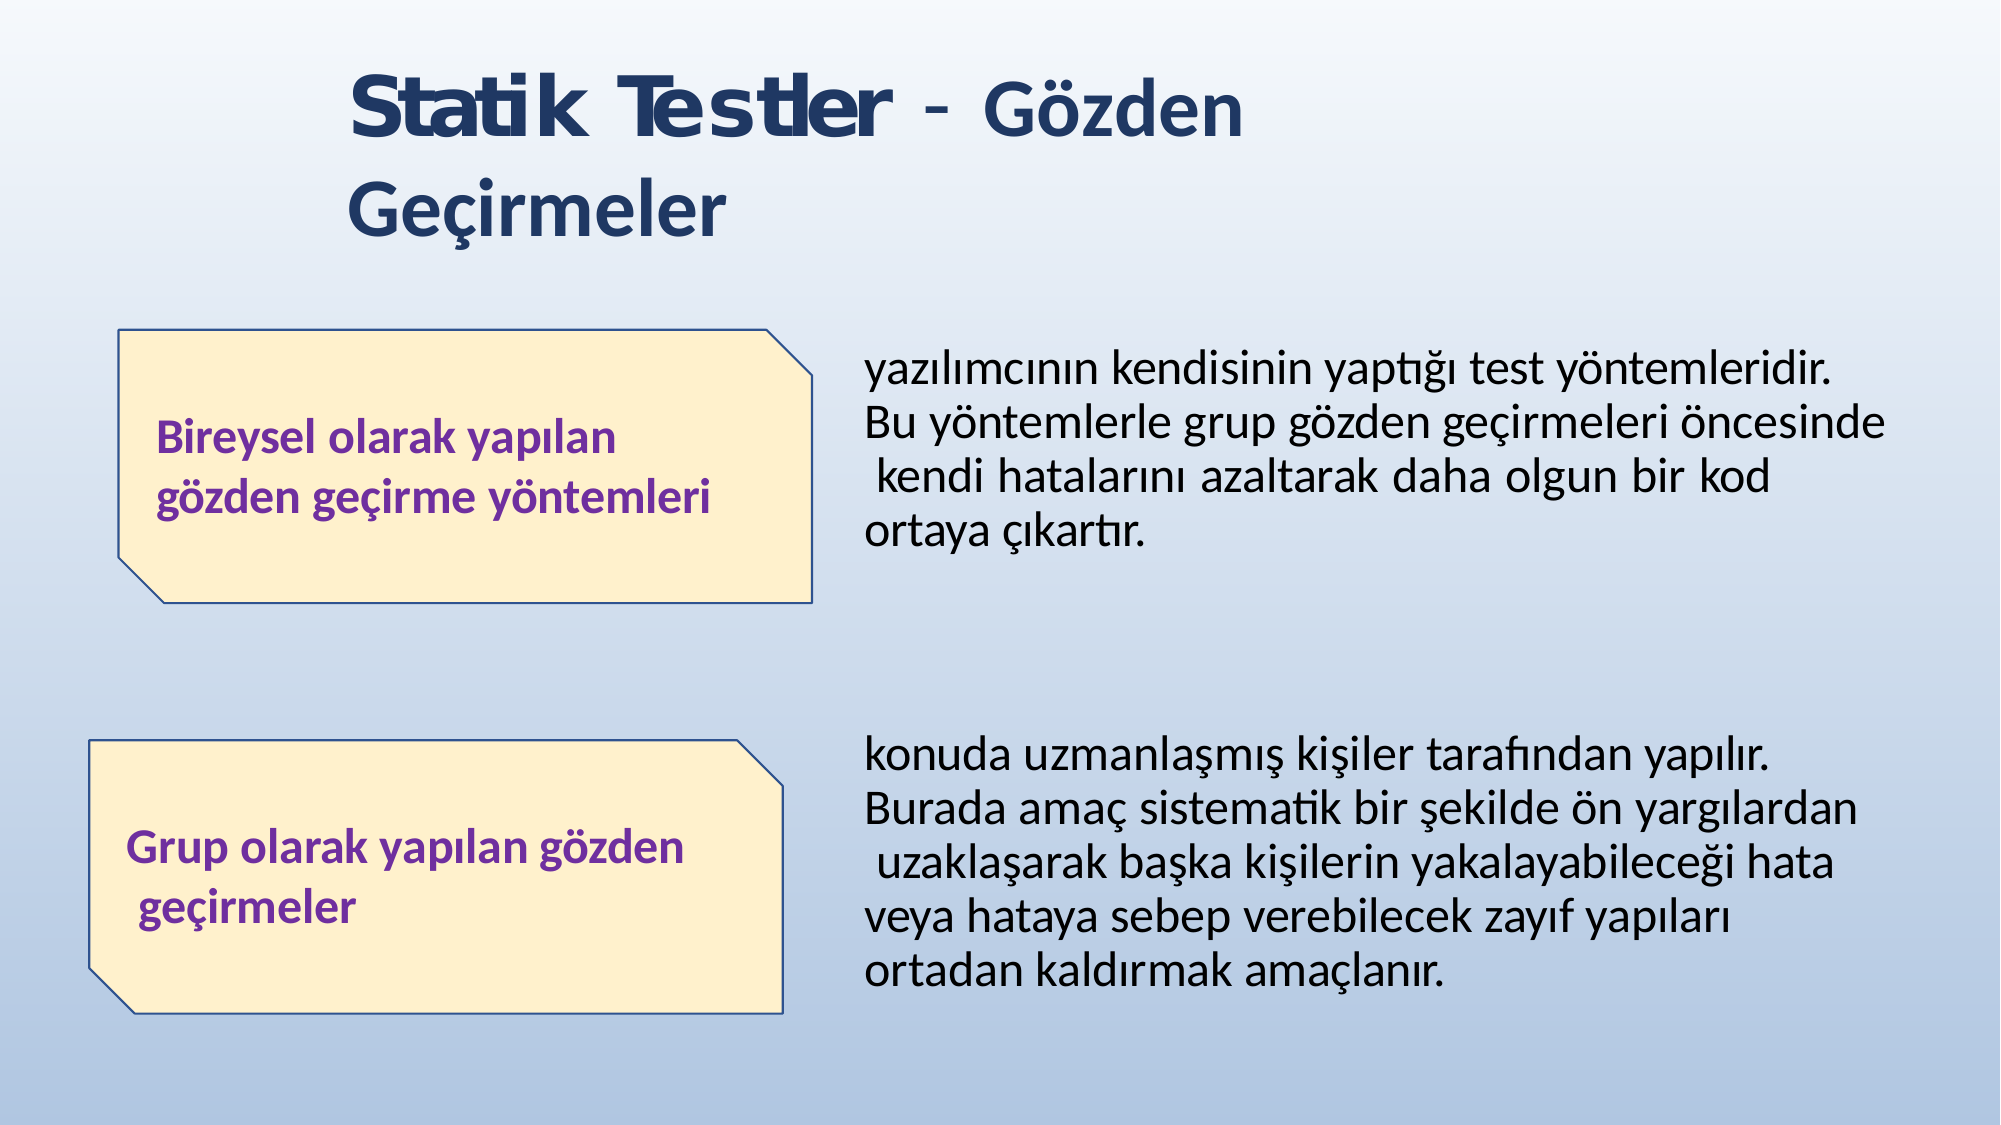

# Statik Testler - Gözden Geçirmeler

yazılımcının kendisinin yaptığı test yöntemleridir.  Bu yöntemlerle grup gözden geçirmeleri öncesinde  kendi hatalarını azaltarak daha olgun bir kod  ortaya çıkartır.
Bireysel olarak yapılan  gözden geçirme yöntemleri
konuda uzmanlaşmış kişiler tarafından yapılır.  Burada amaç sistematik bir şekilde ön yargılardan  uzaklaşarak başka kişilerin yakalayabileceği hata  veya hataya sebep verebilecek zayıf yapıları  ortadan kaldırmak amaçlanır.

Grup olarak yapılan gözden  geçirmeler